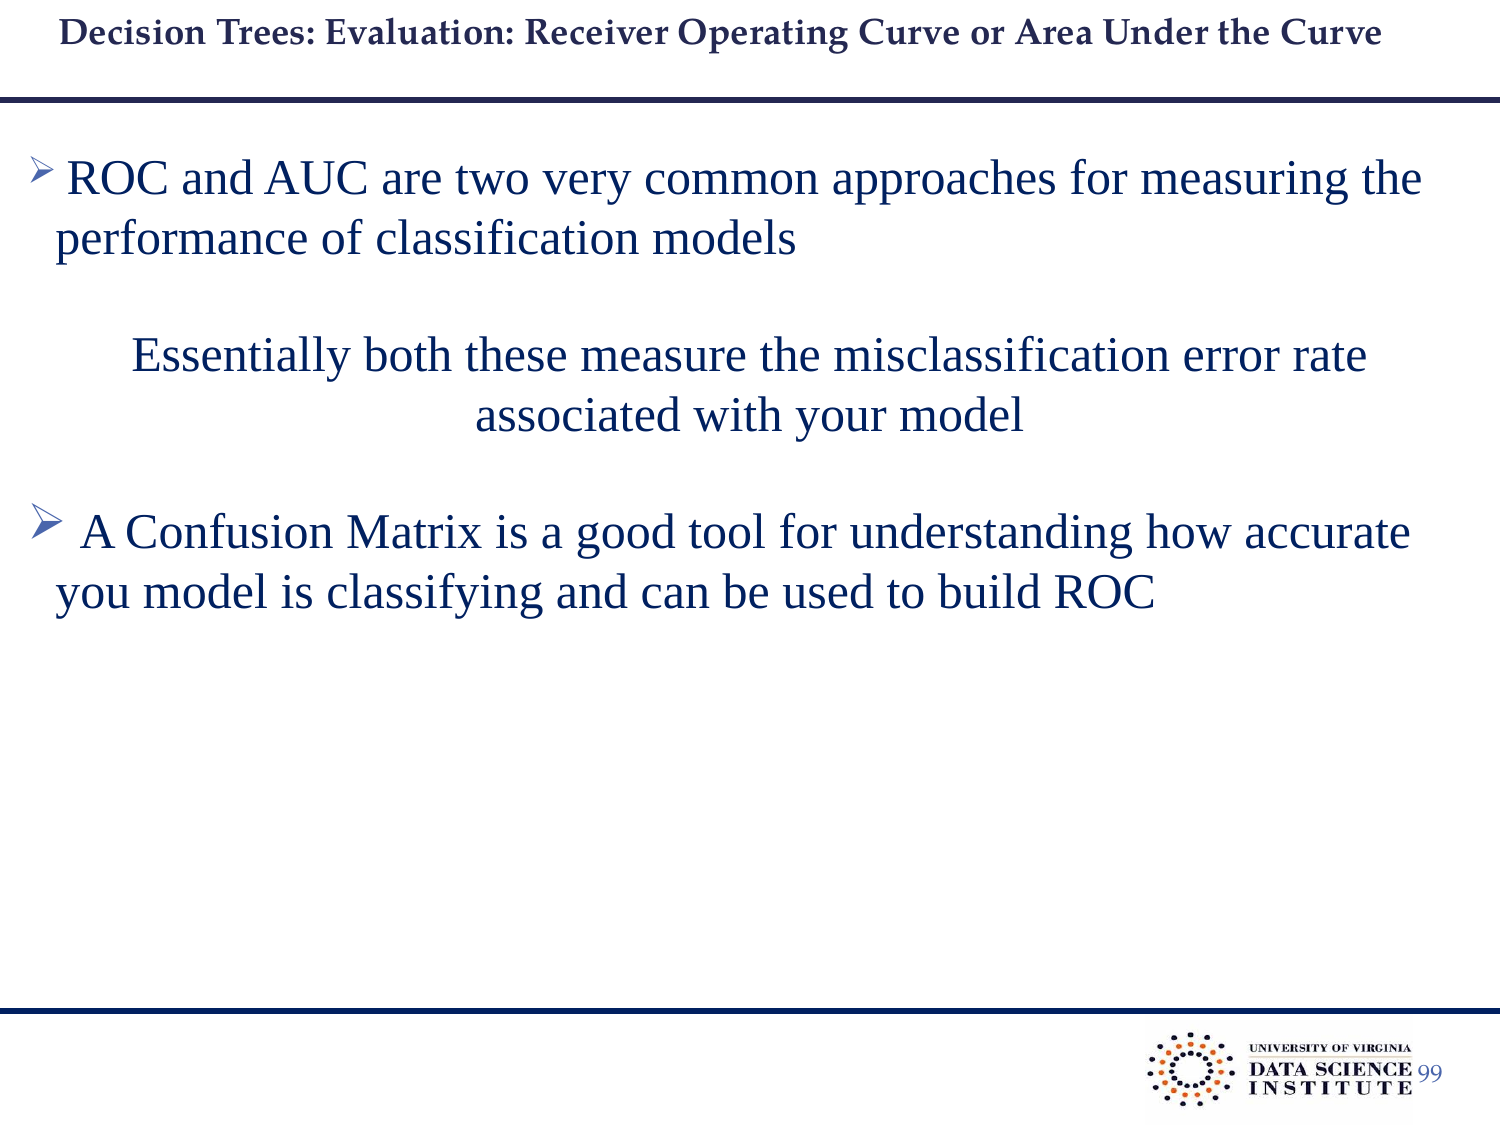

# Decision Trees: Evaluation: Receiver Operating Curve or Area Under the Curve
 ROC and AUC are two very common approaches for measuring the performance of classification models

Essentially both these measure the misclassification error rate associated with your model

 A Confusion Matrix is a good tool for understanding how accurate you model is classifying and can be used to build ROC

99